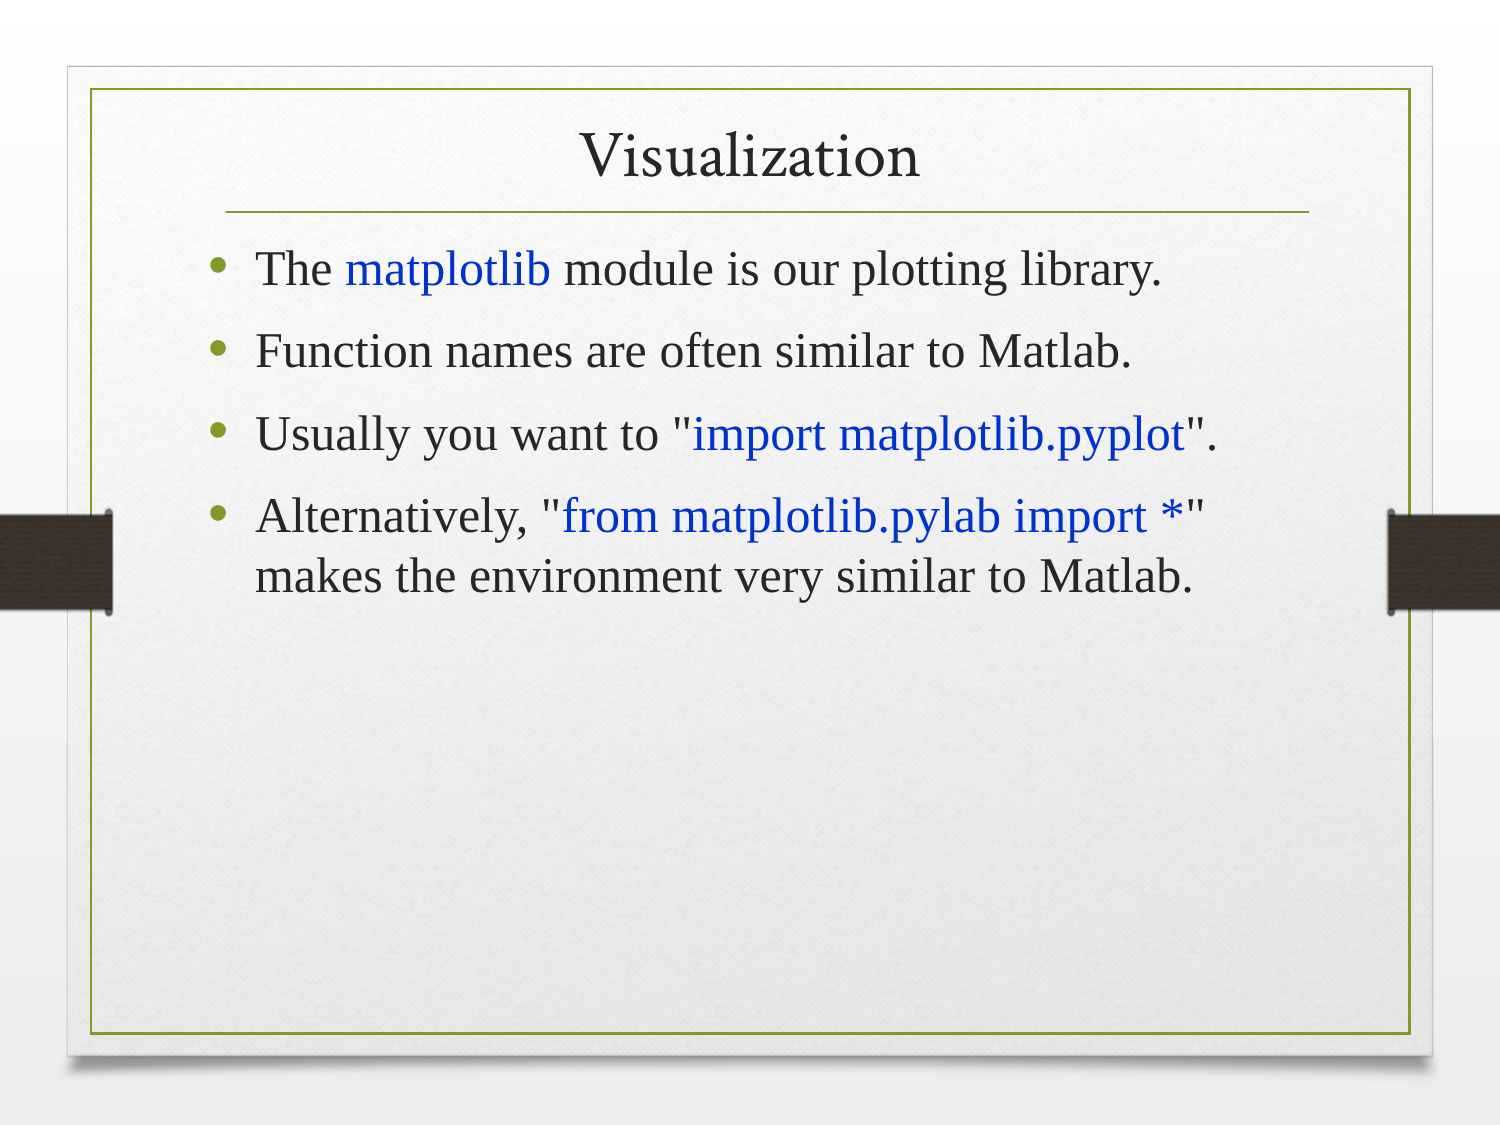

# Visualization
The matplotlib module is our plotting library.
Function names are often similar to Matlab.
Usually you want to "import matplotlib.pyplot".
Alternatively, "from matplotlib.pylab import *" makes the environment very similar to Matlab.